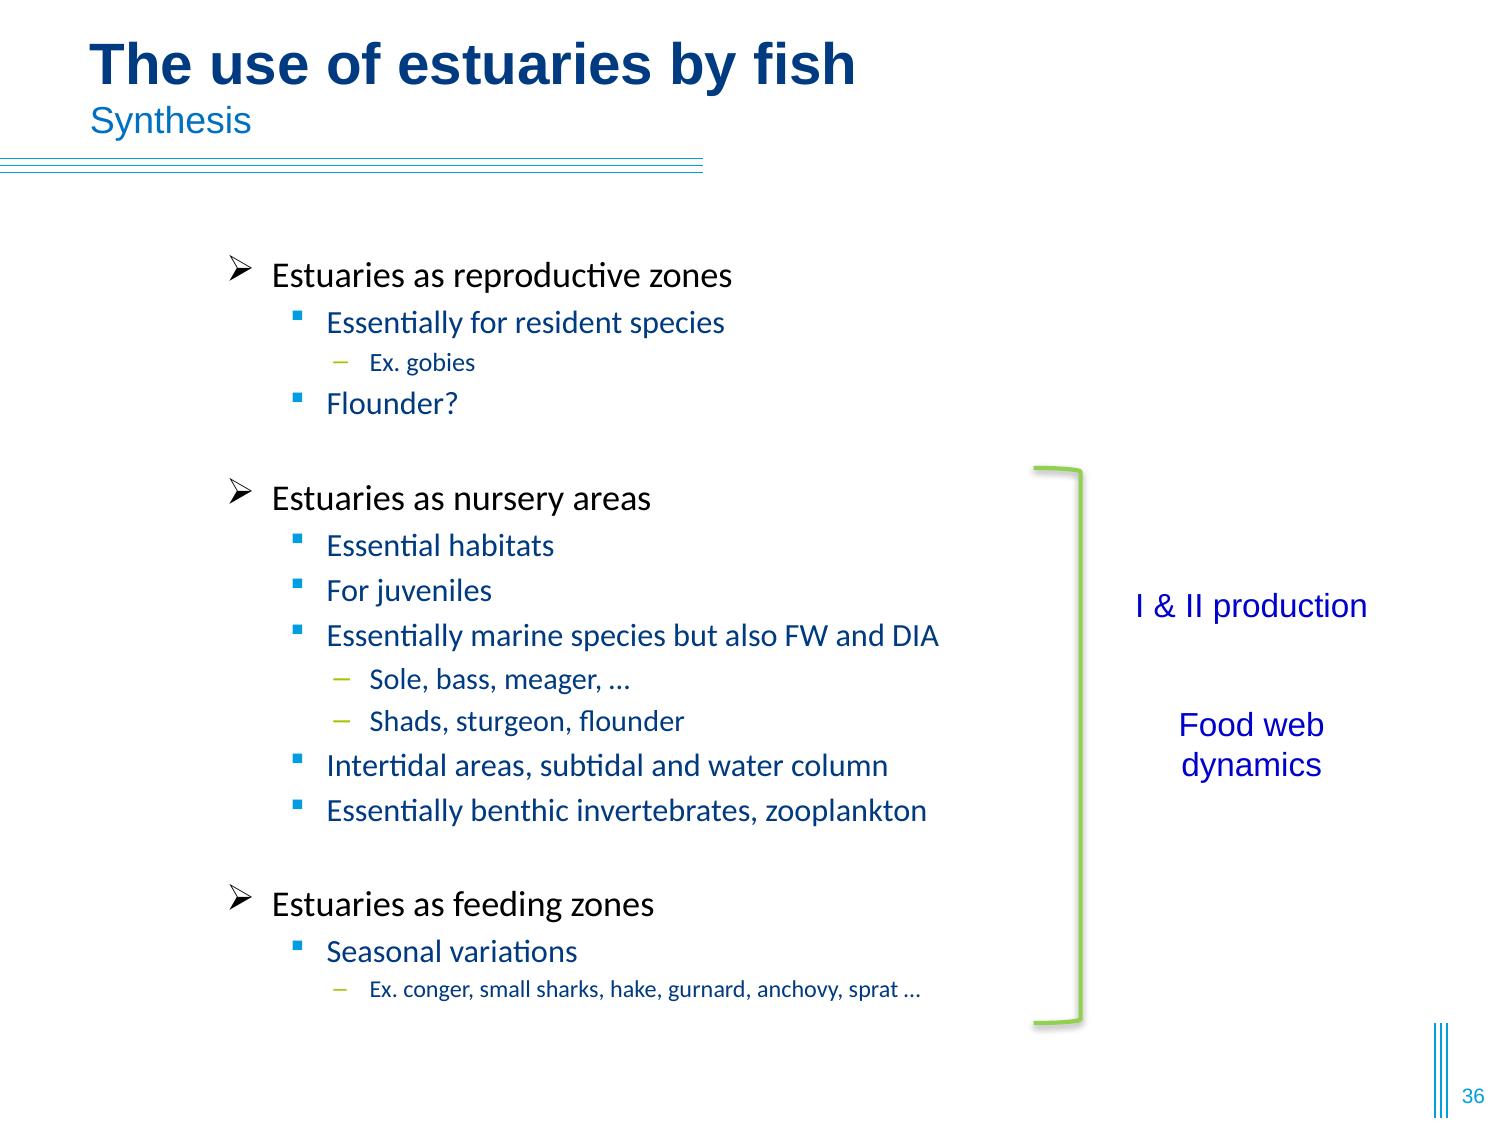

# The use of estuaries by fish Synthesis
Estuaries as reproductive zones
Essentially for resident species
Ex. gobies
Flounder?

Estuaries as nursery areas
Essential habitats
For juveniles
Essentially marine species but also FW and DIA
Sole, bass, meager, …
Shads, sturgeon, flounder
Intertidal areas, subtidal and water column
Essentially benthic invertebrates, zooplankton

Estuaries as feeding zones
Seasonal variations
Ex. conger, small sharks, hake, gurnard, anchovy, sprat …

I & II production

Food web dynamics